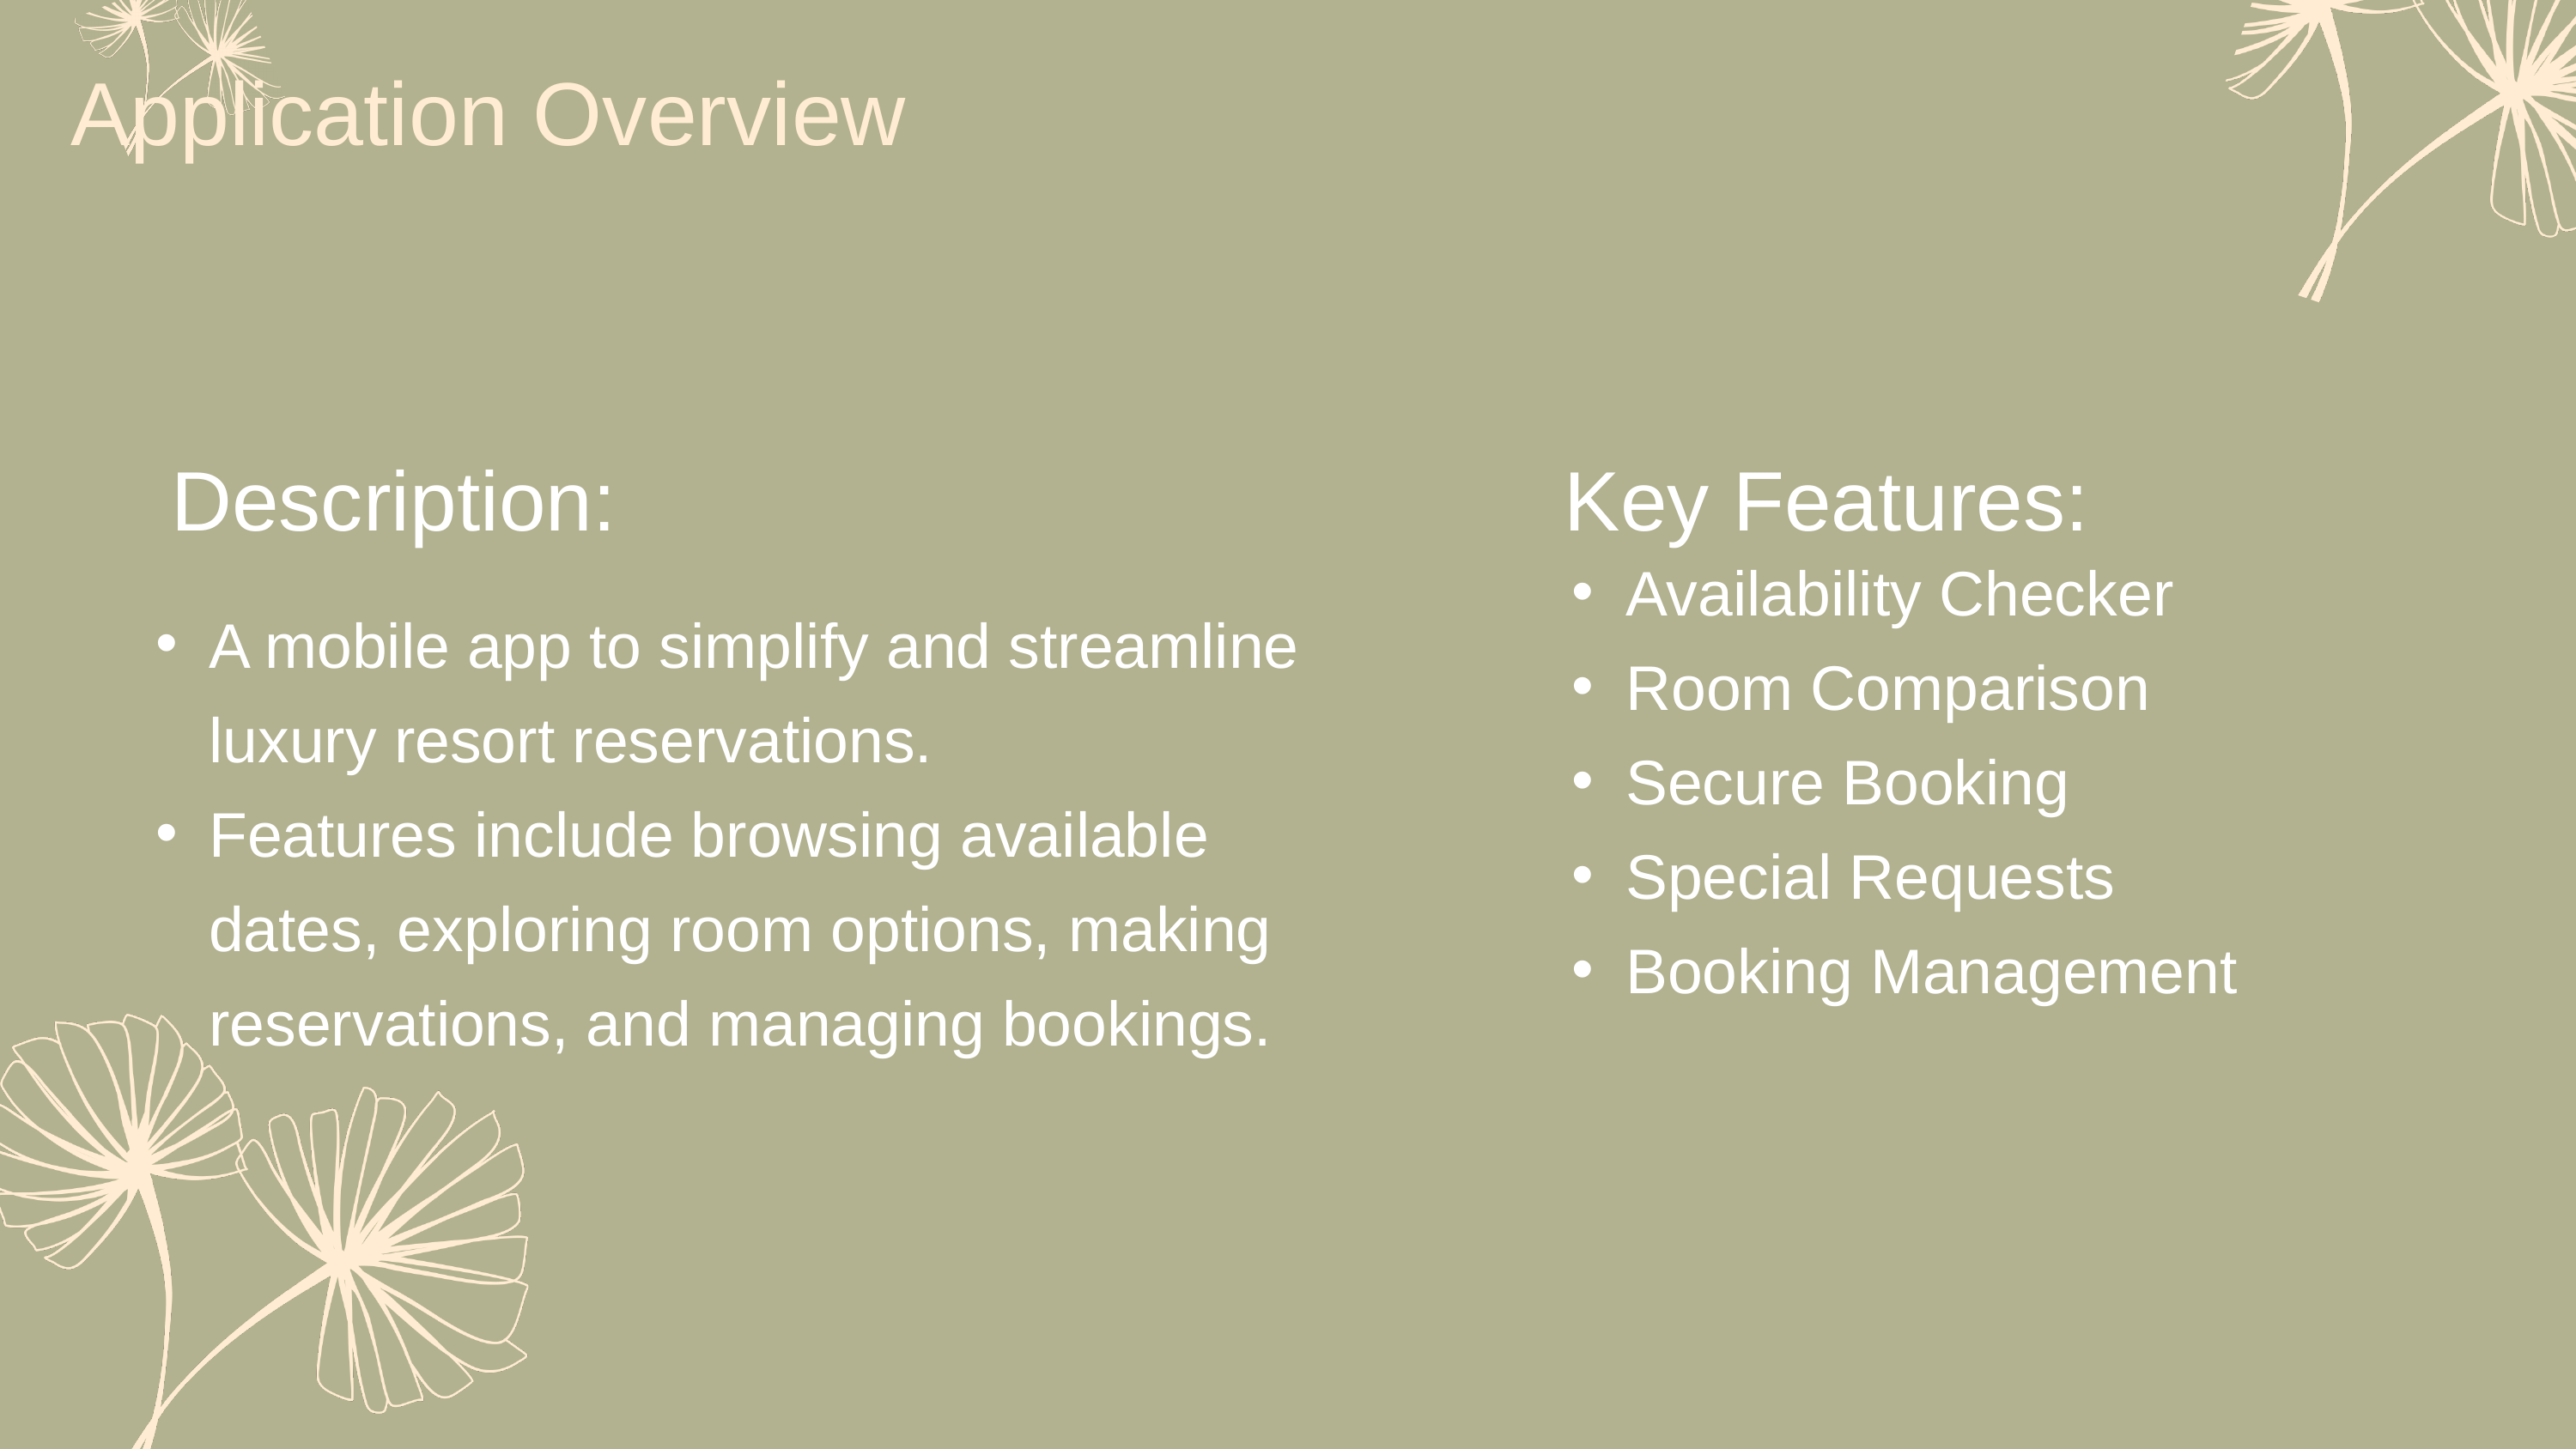

Application Overview
Description:
Key Features:
Availability Checker
Room Comparison
Secure Booking
Special Requests
Booking Management

A mobile app to simplify and streamline luxury resort reservations.
Features include browsing available dates, exploring room options, making reservations, and managing bookings.